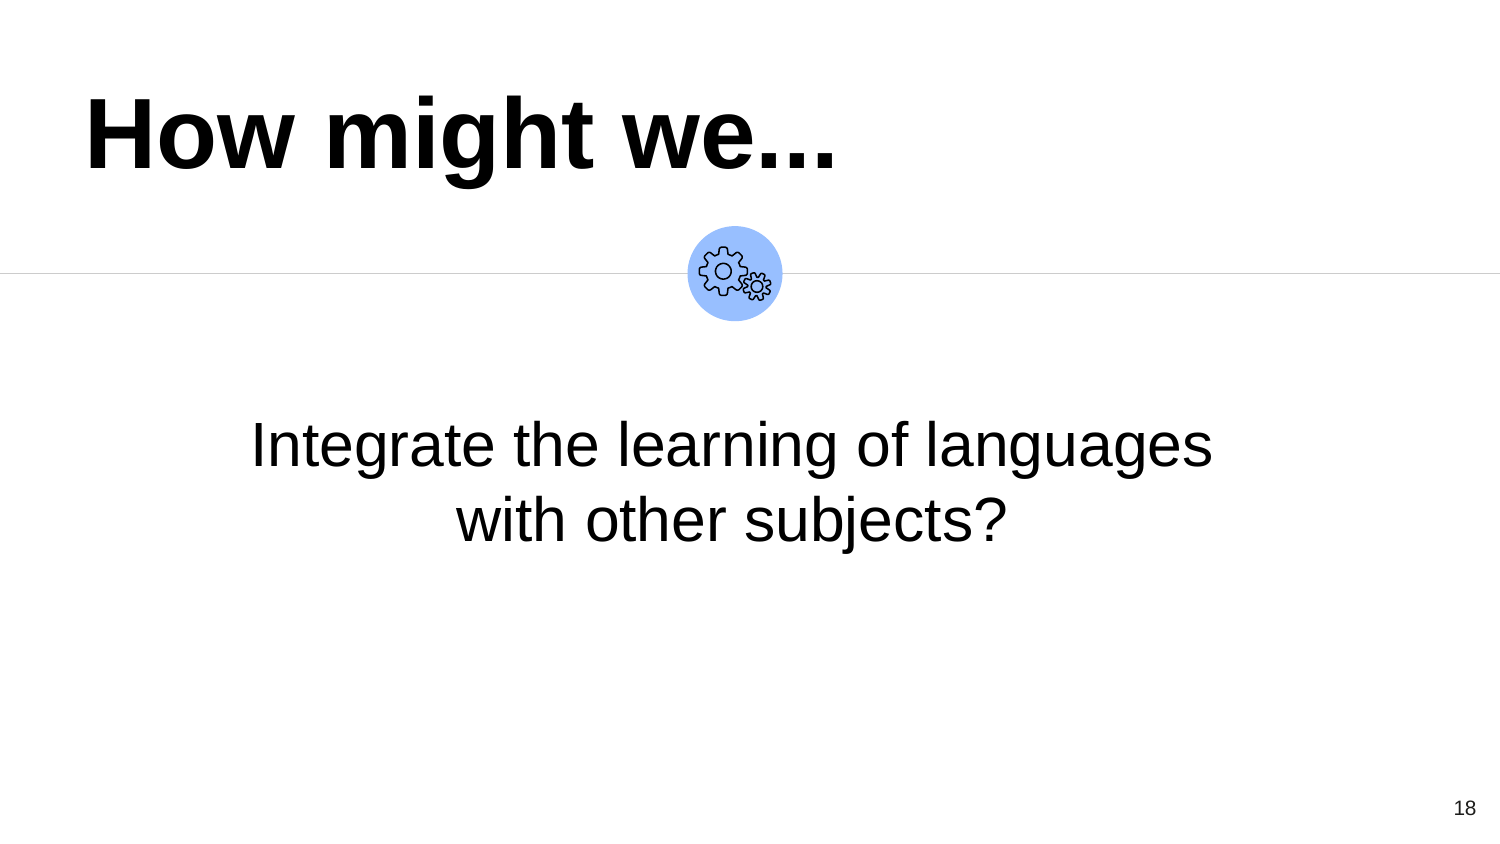

How might we...

Integrate the learning of languages with other subjects?
18